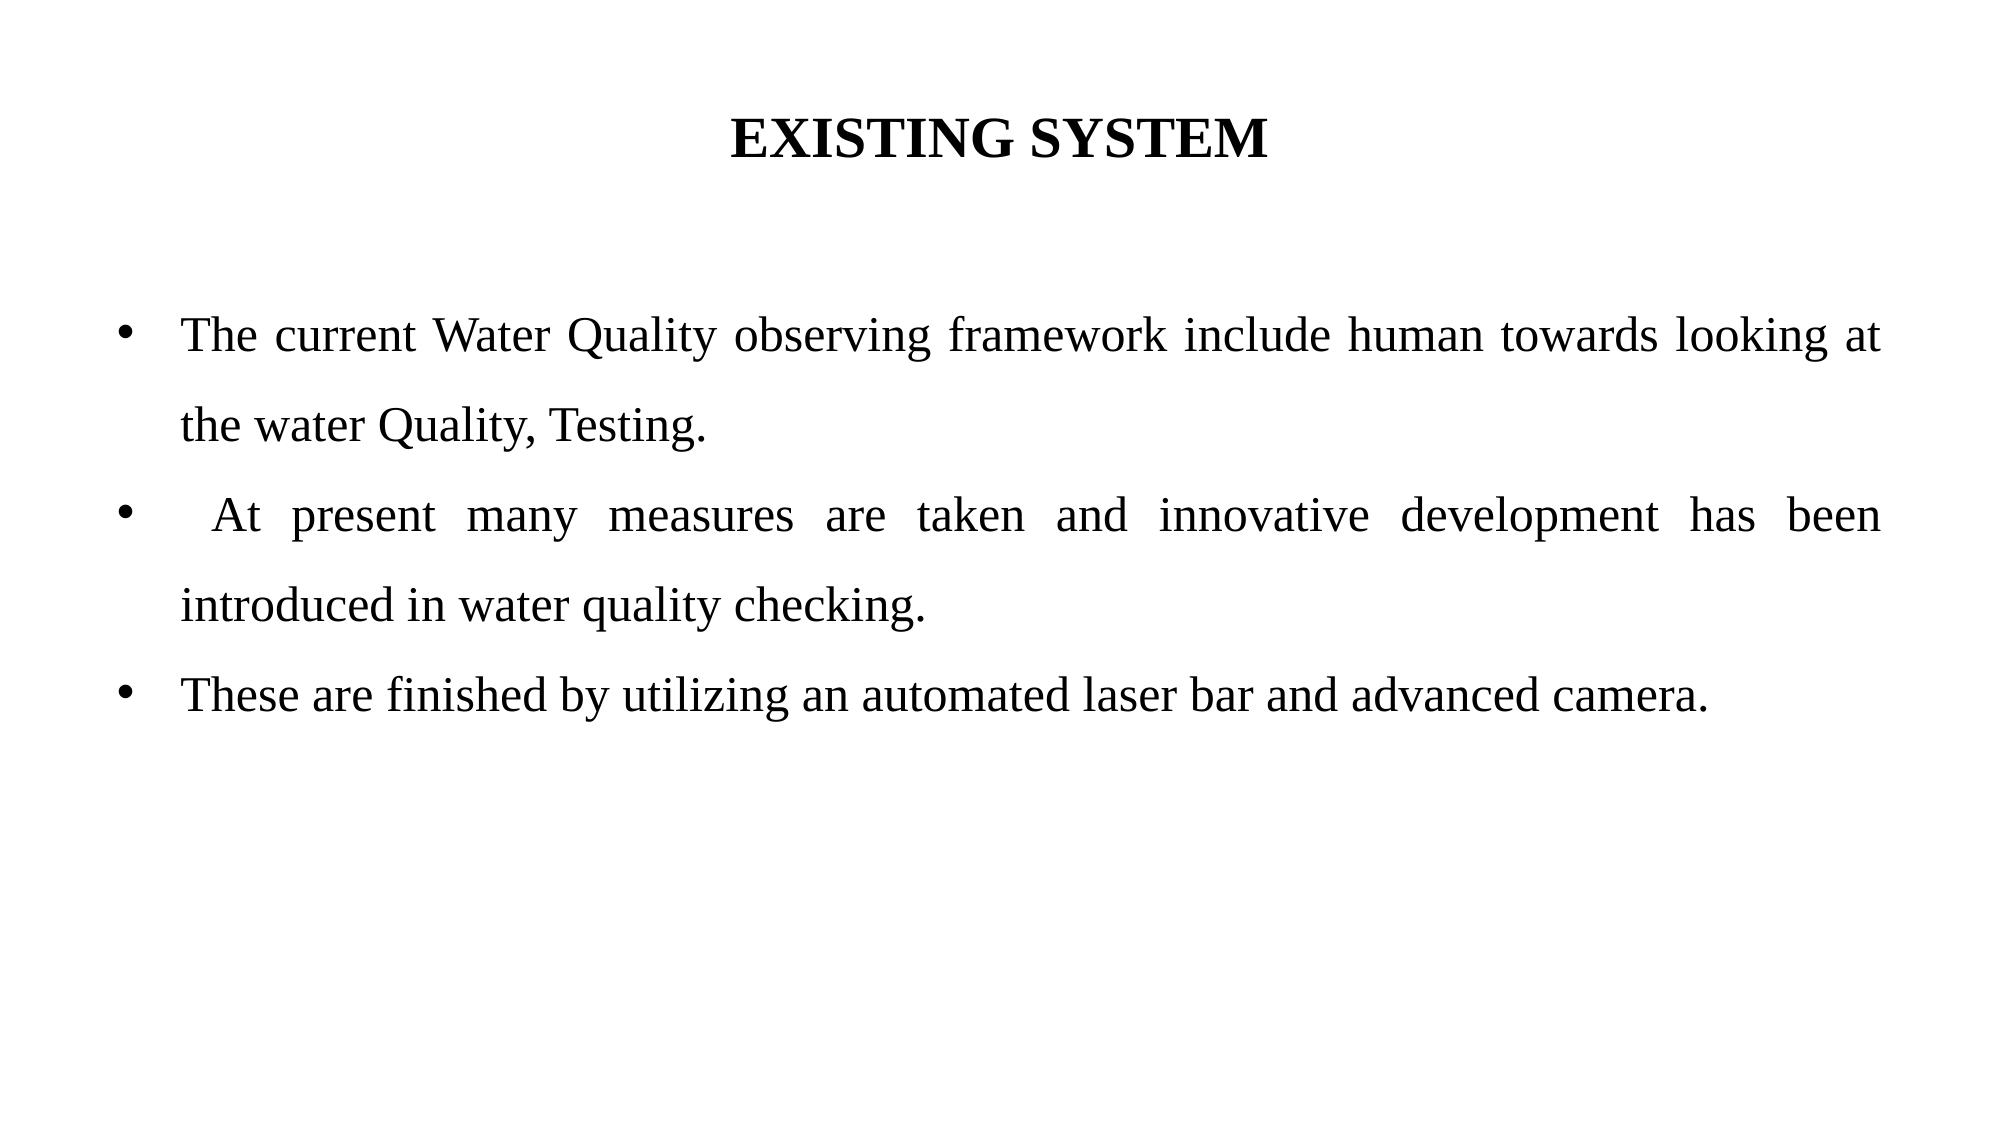

# EXISTING SYSTEM
The current Water Quality observing framework include human towards looking at the water Quality, Testing.
 At present many measures are taken and innovative development has been introduced in water quality checking.
These are finished by utilizing an automated laser bar and advanced camera.